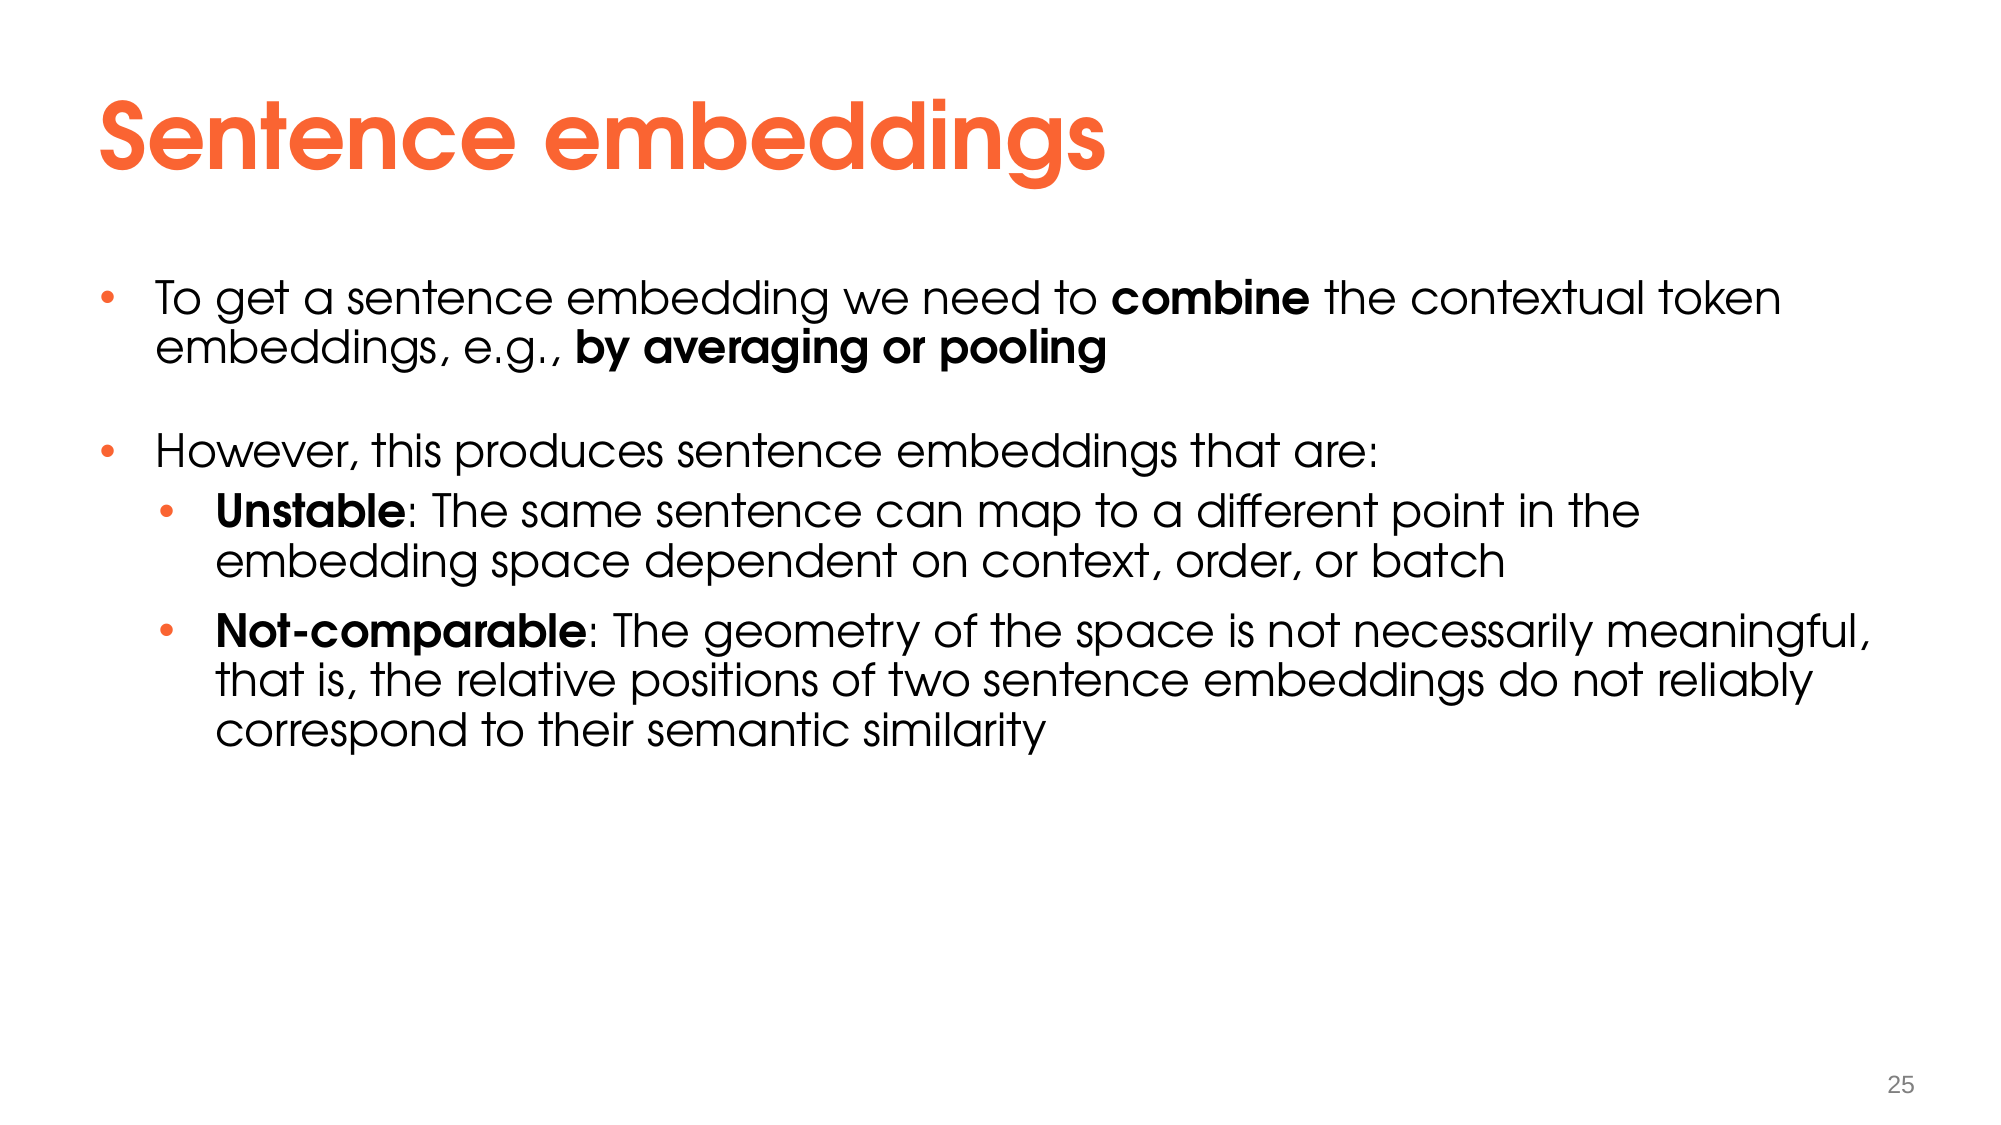

# Sentence embeddings
To get a sentence embedding we need to combine the contextual token embeddings, e.g., by averaging or pooling
However, this produces sentence embeddings that are:
Unstable: The same sentence can map to a different point in the embedding space dependent on context, order, or batch
Not-comparable: The geometry of the space is not necessarily meaningful, that is, the relative positions of two sentence embeddings do not reliably correspond to their semantic similarity
25